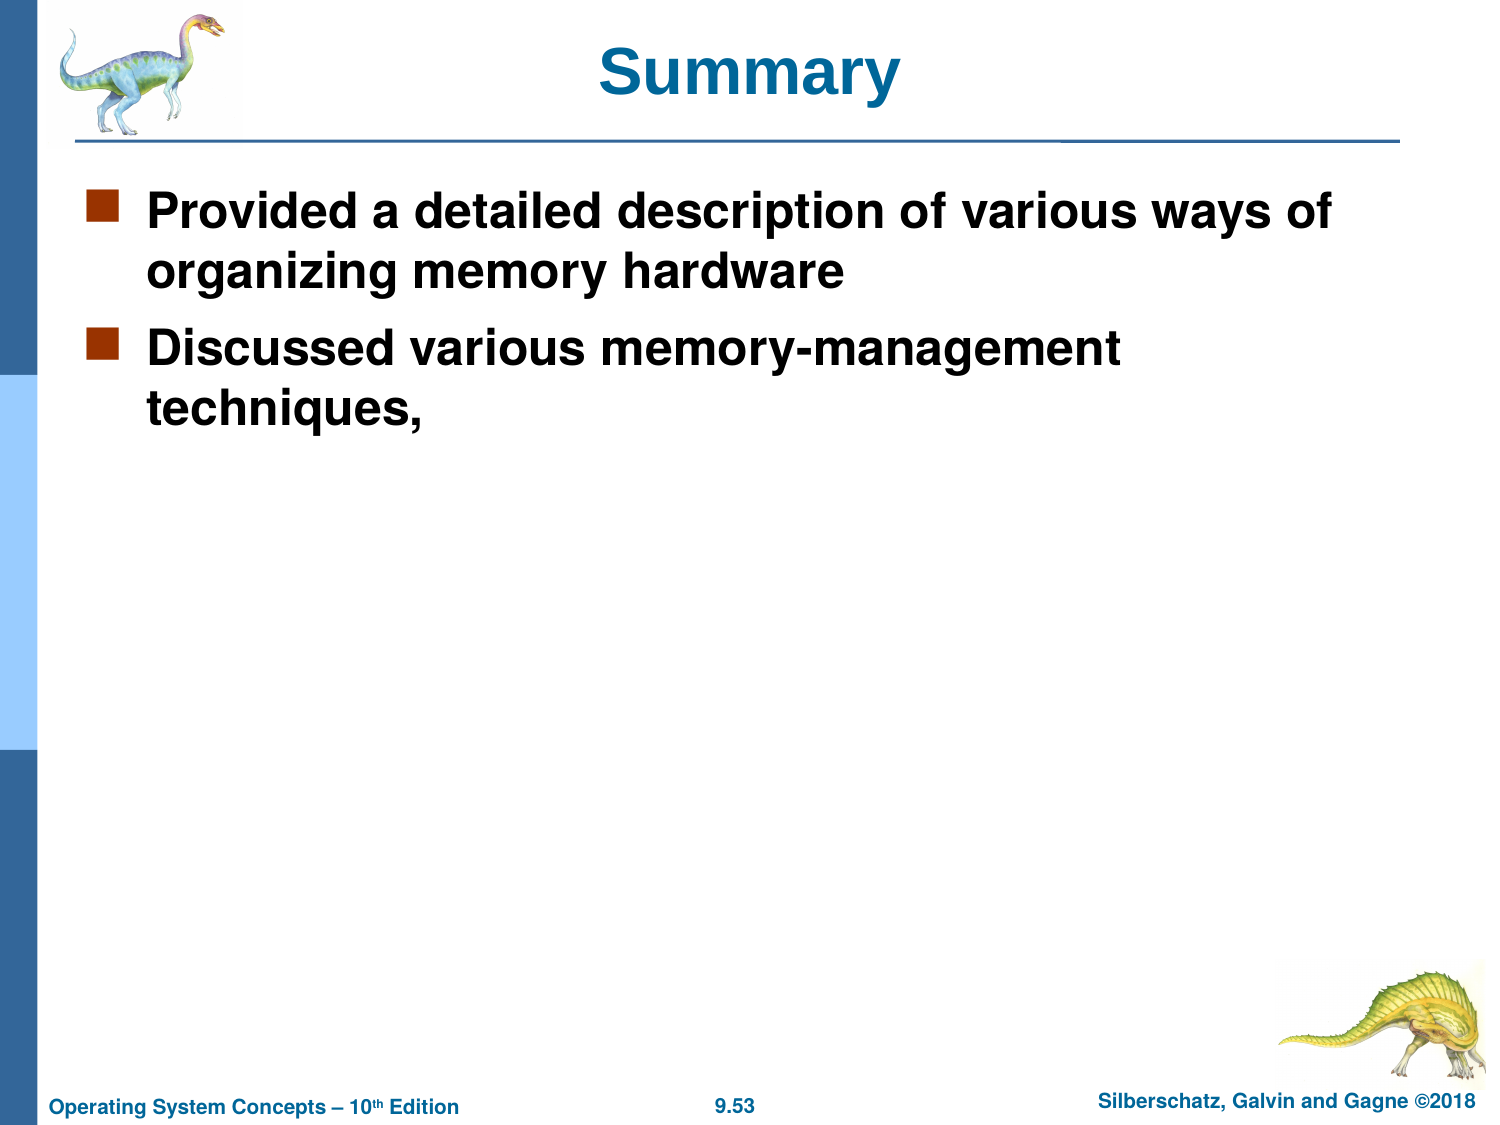

# Summary
Provided a detailed description of various ways of organizing memory hardware
Discussed various memory-management techniques,